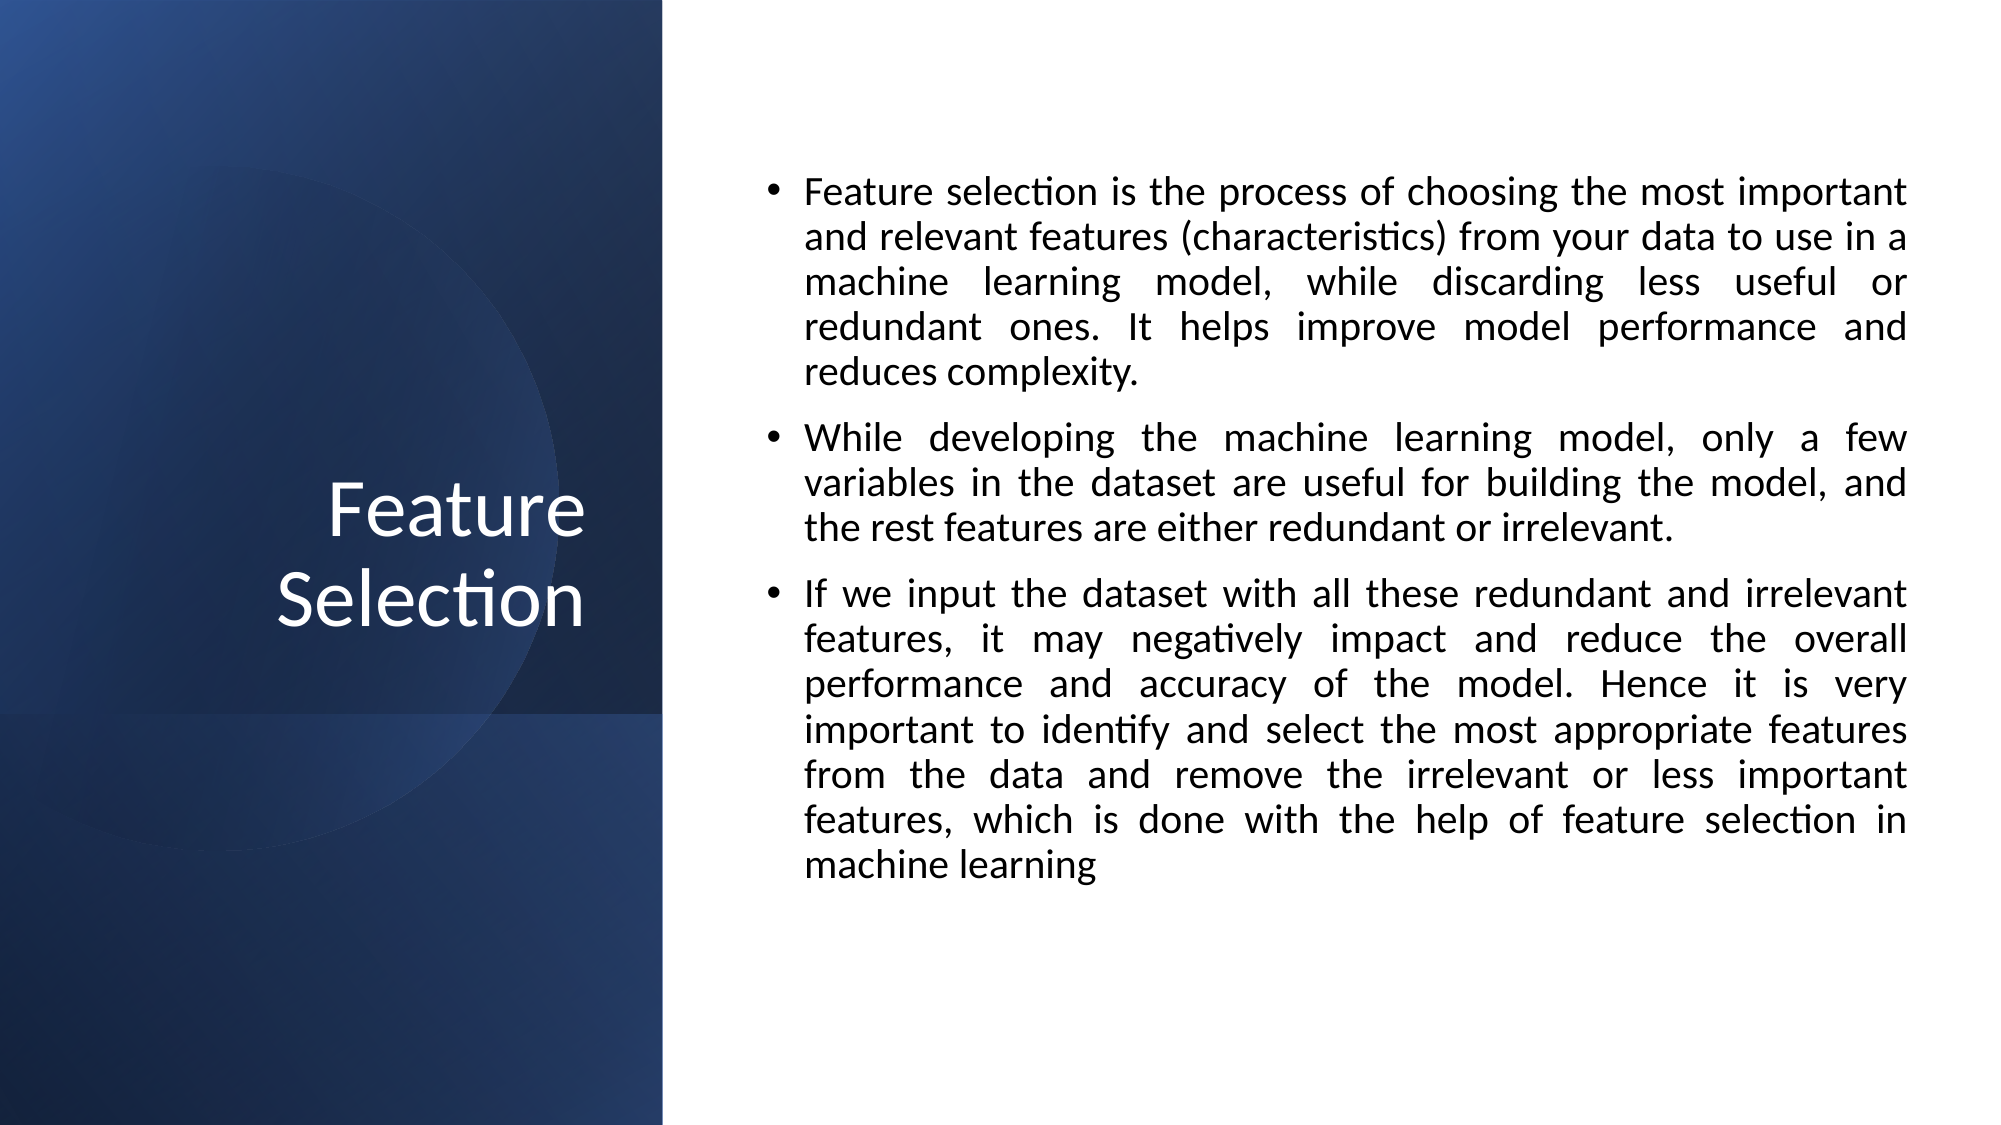

# Feature Selection
Feature selection is the process of choosing the most important and relevant features (characteristics) from your data to use in a machine learning model, while discarding less useful or redundant ones. It helps improve model performance and reduces complexity.
While developing the machine learning model, only a few variables in the dataset are useful for building the model, and the rest features are either redundant or irrelevant.
If we input the dataset with all these redundant and irrelevant features, it may negatively impact and reduce the overall performance and accuracy of the model. Hence it is very important to identify and select the most appropriate features from the data and remove the irrelevant or less important features, which is done with the help of feature selection in machine learning

Feature Engineering
52